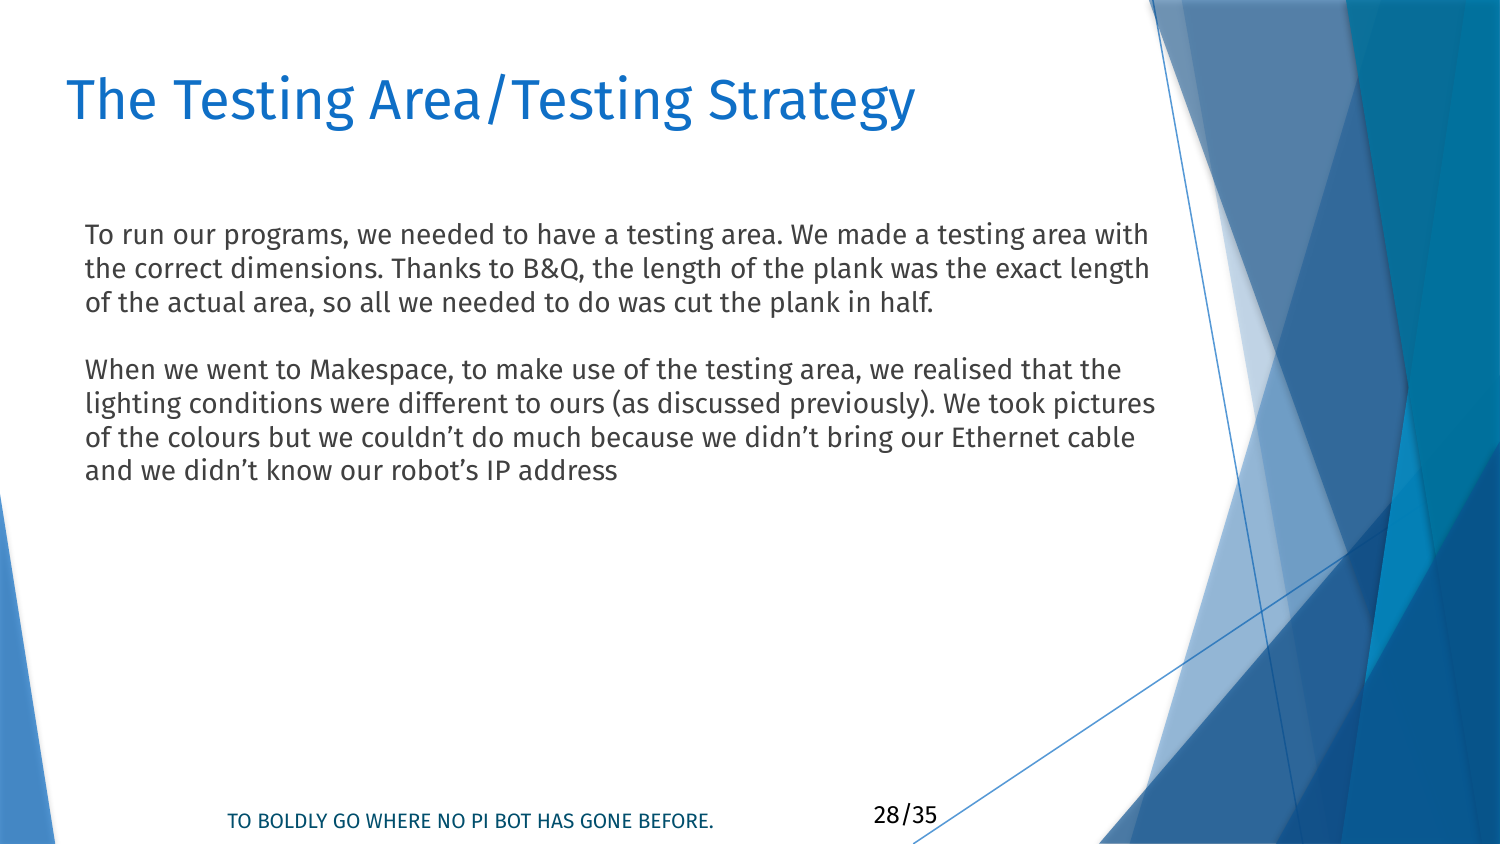

# The Testing Area/Testing Strategy
To run our programs, we needed to have a testing area. We made a testing area with the correct dimensions. Thanks to B&Q, the length of the plank was the exact length of the actual area, so all we needed to do was cut the plank in half.

When we went to Makespace, to make use of the testing area, we realised that the lighting conditions were different to ours (as discussed previously). We took pictures of the colours but we couldn’t do much because we didn’t bring our Ethernet cable and we didn’t know our robot’s IP address

28/35
TO BOLDLY GO WHERE NO PI BOT HAS GONE BEFORE.